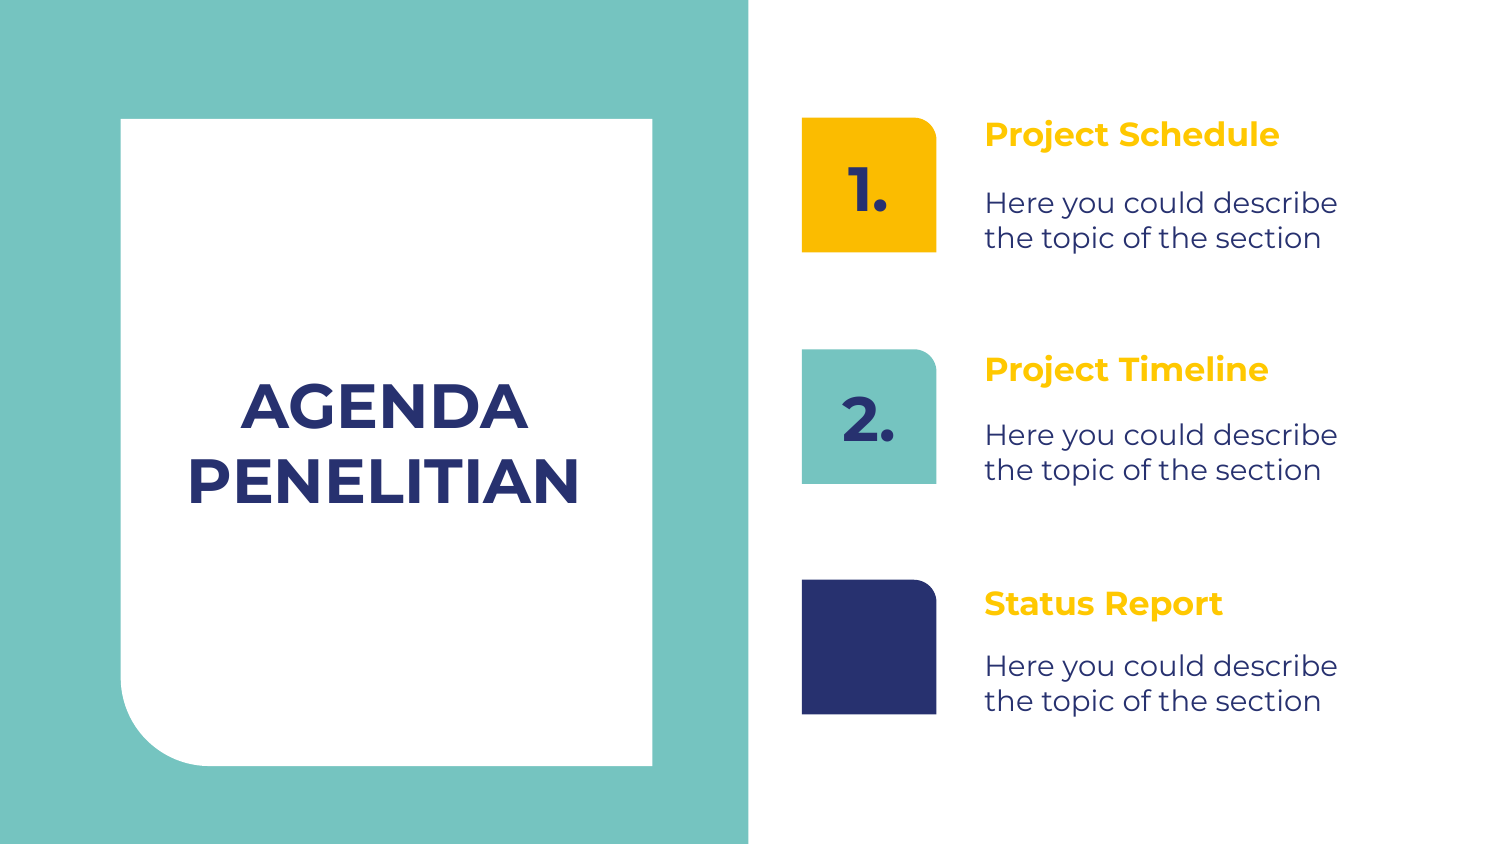

Project Schedule

1.
1.
Here you could describe the topic of the section
# AGENDA PENELITIAN
Project Timeline

2.
2.
Here you could describe the topic of the section
Status Report

3.
3.
Here you could describe the topic of the section